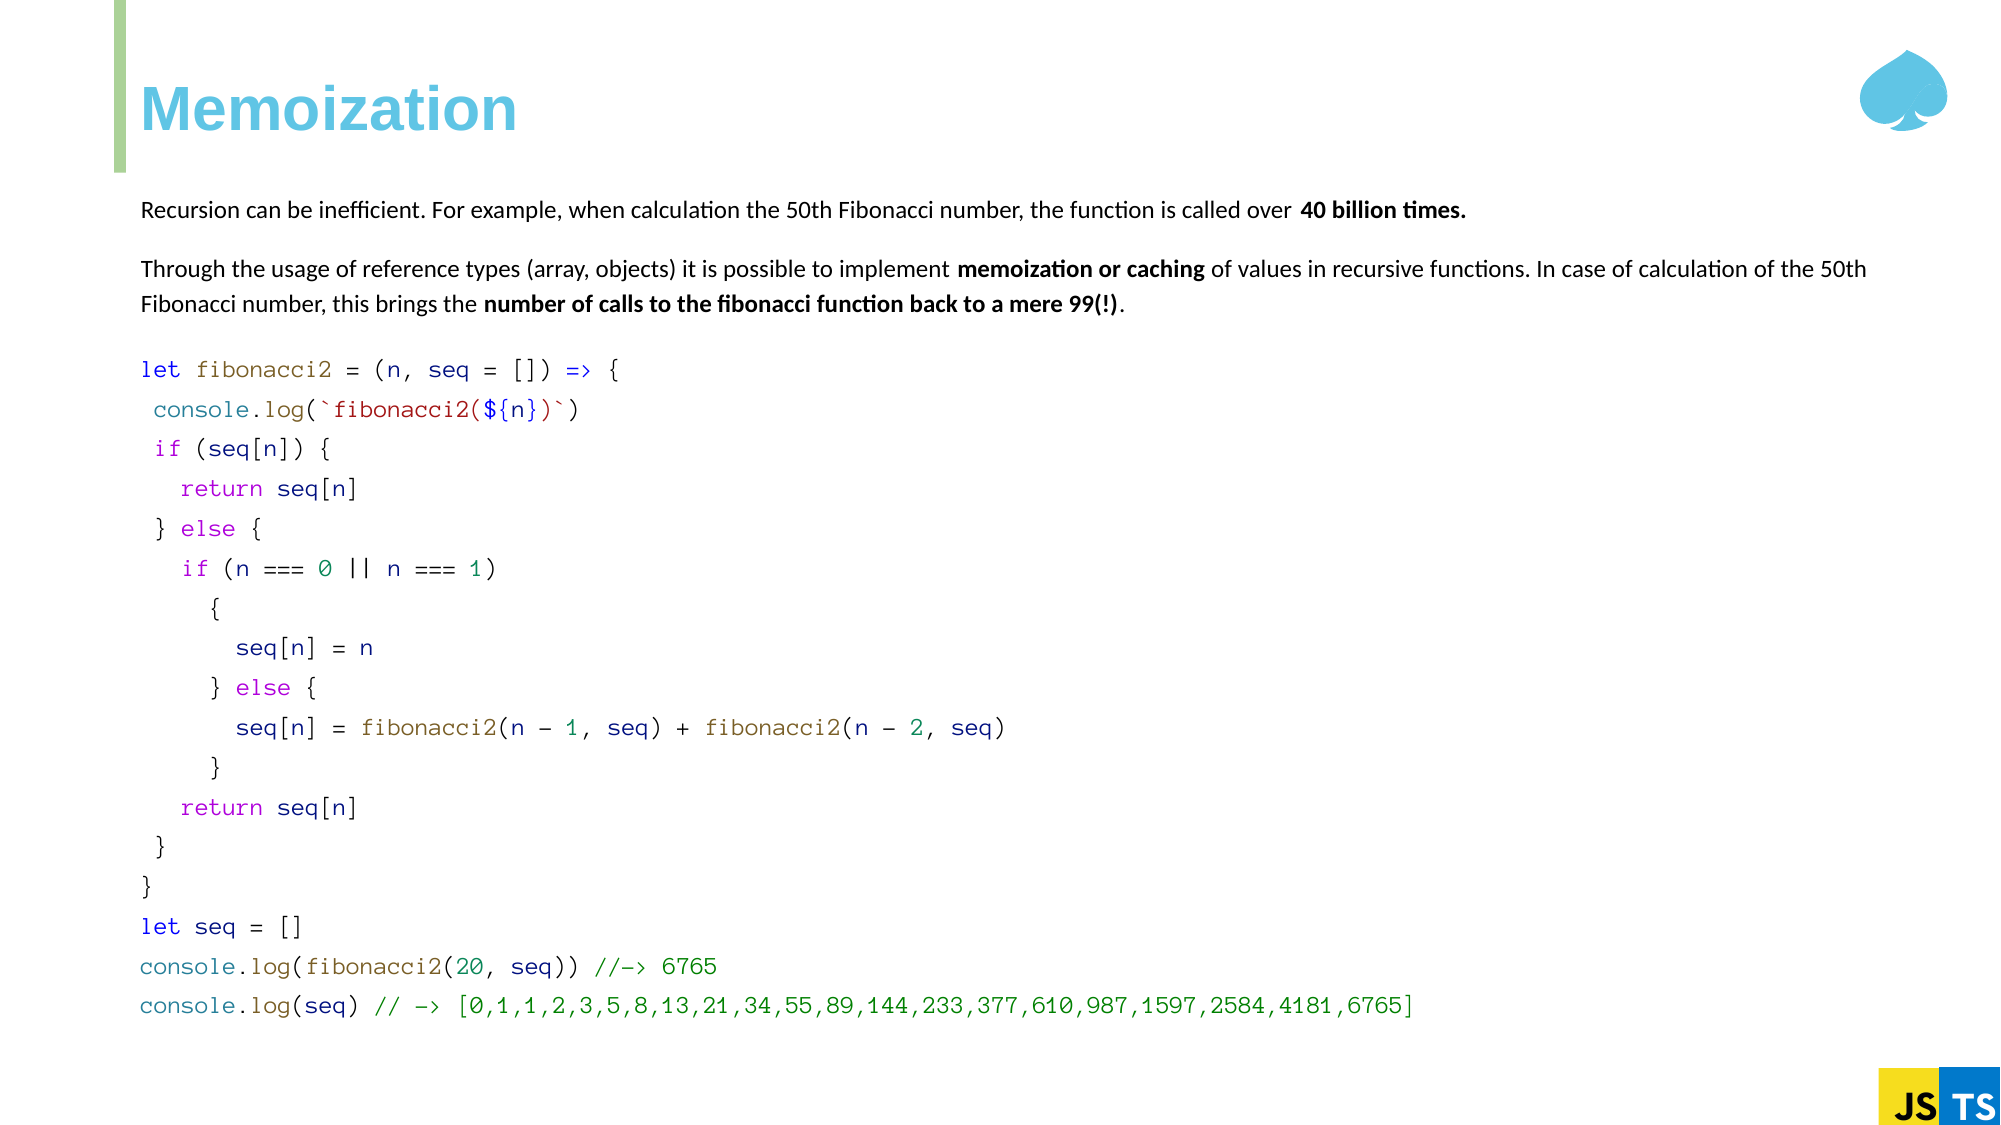

# Memoization
Recursion can be inefficient. For example, when calculation the 50th Fibonacci number, the function is called over 40 billion times.
Through the usage of reference types (array, objects) it is possible to implement memoization or caching of values in recursive functions. In case of calculation of the 50th Fibonacci number, this brings the number of calls to the fibonacci function back to a mere 99(!).
let fibonacci2 = (n, seq = []) => {
 console.log(`fibonacci2(${n})`)
 if (seq[n]) {
   return seq[n]
 } else {
   if (n === 0 || n === 1)
     {
       seq[n] = n
     } else {
       seq[n] = fibonacci2(n - 1, seq) + fibonacci2(n - 2, seq)
     }
   return seq[n]
 }
}
let seq = []
console.log(fibonacci2(20, seq)) //-> 6765
console.log(seq) // -> [0,1,1,2,3,5,8,13,21,34,55,89,144,233,377,610,987,1597,2584,4181,6765]